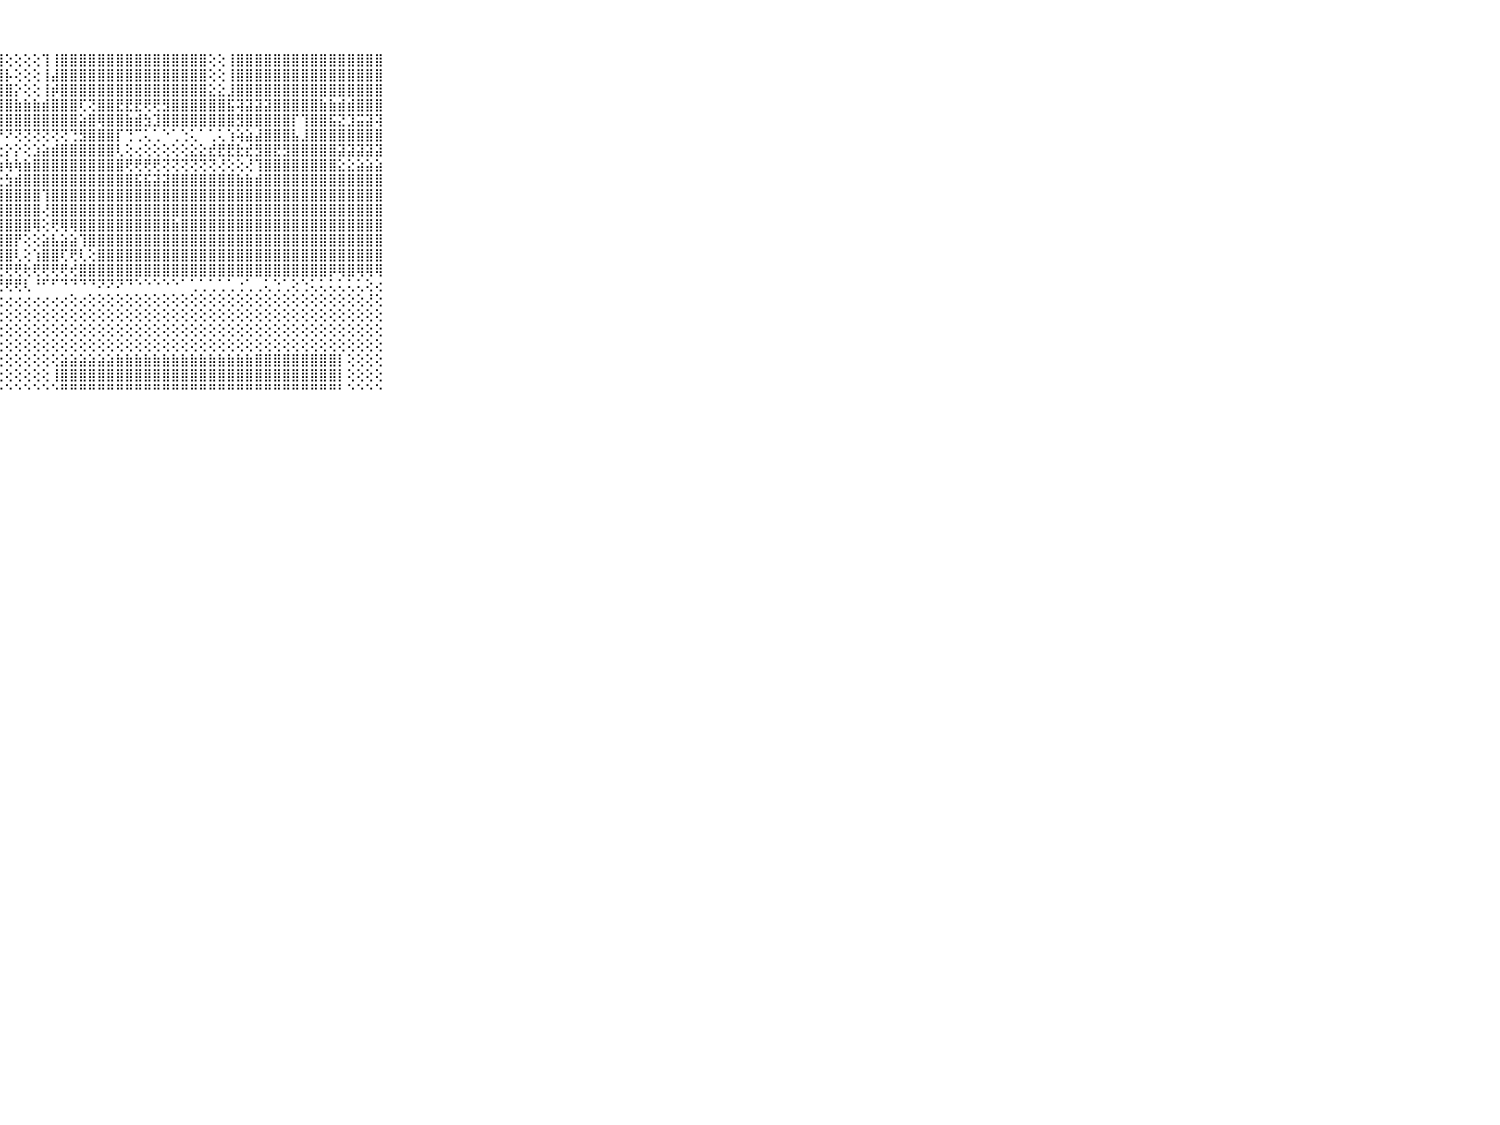

⠀⠀⠀⠀⠀⠀⠀⠀⠀⠀⠀⢕⢕⣿⣿⣿⣿⣿⣿⣿⣿⣿⣿⣿⣿⣿⣿⣿⢕⢕⢕⢕⢹⢸⣿⣿⣿⣿⣿⣿⣿⣿⣿⣿⣿⣿⣿⣿⣿⣿⢕⢕⢸⣿⣿⣿⣿⣿⣿⣿⣿⣿⣿⣿⣿⣿⣿⣿⣿⠀⠀⠀⠀⠀⠀⠀⠀⠀⠀⠀⠀
⠀⠀⠀⠀⠀⠀⠀⠀⠀⠀⠀⣕⢕⣿⣿⣿⣿⣿⣿⣿⣿⣿⣿⣿⣿⣿⣿⣿⡧⢕⢕⢕⢸⣼⣿⣿⣿⣿⣿⣿⣿⣿⣿⣿⣿⣿⣿⣿⣿⣿⢕⢕⢸⣿⣿⣿⣿⣿⣿⣿⣿⣿⣿⣿⣿⣿⣿⣿⣿⠀⠀⠀⠀⠀⠀⠀⠀⠀⠀⠀⠀
⠀⠀⠀⠀⠀⠀⠀⠀⠀⠀⠀⣷⡕⢹⣿⣿⣿⣿⣿⡿⣿⣿⣿⣿⣿⣿⣿⣿⣿⡕⢕⢕⢸⡾⣿⣿⣿⣿⣿⣿⣿⣿⣿⣿⣿⣿⣿⣿⣿⣿⣕⣕⣸⣿⣿⣿⣿⣿⣿⣿⣿⣿⣿⣿⣿⣿⣿⣿⣿⠀⠀⠀⠀⠀⠀⠀⠀⠀⠀⠀⠀
⠀⠀⠀⠀⠀⠀⠀⠀⠀⠀⠀⡿⢷⢾⡿⡿⢿⢿⡿⢿⢿⢿⡿⢿⣿⢿⣿⣿⣿⣷⣷⣷⣾⣿⣿⣿⢏⢝⣿⣿⣟⣟⣟⢟⢟⣻⣿⣿⣿⣿⣿⣿⣯⢽⣽⣽⣽⣿⣿⣿⣿⣿⣷⣷⣾⣾⣿⣿⣿⠀⠀⠀⠀⠀⠀⠀⠀⠀⠀⠀⠀
⠀⠀⠀⠀⠀⠀⠀⠀⠀⠀⠀⣿⣿⣿⣿⣿⣿⣿⣿⣿⣿⣿⣿⣿⣿⣿⣿⣿⣿⣿⣿⣿⣿⣿⣿⣿⣵⣿⢿⣿⣿⣷⣾⣳⣹⣿⣿⣿⣿⣿⣿⣿⣿⣻⣿⣿⣿⣿⣿⡏⢹⣿⣿⣯⣝⣹⣭⣽⢽⠀⠀⠀⠀⠀⠀⠀⠀⠀⠀⠀⠀
⠀⠀⠀⠀⠀⠀⠀⠀⠀⠀⠀⠛⠛⠟⠟⠟⠟⠟⢟⠟⠟⢟⠟⠟⢟⠟⢝⠝⠝⢝⢝⢝⢝⢝⢝⢙⣻⣿⣿⣿⡏⢙⢉⢅⢁⠑⢁⢑⢅⠁⢁⢅⢱⢵⣵⣼⣿⣿⣿⣧⣸⣿⣿⣿⣿⣿⣿⣿⣿⠀⠀⠀⠀⠀⠀⠀⠀⠀⠀⠀⠀
⠀⠀⠀⠀⠀⠀⠀⠀⠀⠀⠀⣿⣿⣿⣵⣧⣵⣵⣵⣵⣵⣵⣵⣵⣕⣕⣕⣕⡕⡕⢕⣱⣵⣾⣿⣿⣿⣿⣿⣿⢇⢕⢔⢕⢕⢕⢕⢕⣕⣕⣞⣟⣟⣗⣞⣻⣿⣟⣻⣿⣿⣿⣿⣿⣽⣽⣽⣽⣽⠀⠀⠀⠀⠀⠀⠀⠀⠀⠀⠀⠀
⠀⠀⠀⠀⠀⠀⠀⠀⠀⠀⠀⣿⣿⣿⣿⣿⣿⣷⣾⢷⢷⢷⢷⢷⢷⢷⢷⢷⢷⢷⣷⣿⣿⣿⣿⣿⣿⣿⣿⣿⣿⢟⢟⢟⢟⢝⢝⢝⢝⢝⢝⢜⢕⢕⢜⢹⣿⣿⣿⣿⣿⣿⣿⣿⣕⣕⣵⣵⣵⠀⠀⠀⠀⠀⠀⠀⠀⠀⠀⠀⠀
⠀⠀⠀⠀⠀⠀⠀⠀⠀⠀⠀⣿⣿⣿⣿⣿⣿⣿⣿⣷⣷⣷⣷⣷⣗⡗⣗⣗⣳⣾⣿⣿⣿⣿⣿⣿⣿⣿⣿⣿⣿⣿⣯⣯⣽⣽⣿⣿⣿⣿⣿⣿⣿⣷⣷⣾⣿⣿⣿⣿⣿⣿⣿⣿⣿⣿⣿⣿⣿⠀⠀⠀⠀⠀⠀⠀⠀⠀⠀⠀⠀
⠀⠀⠀⠀⠀⠀⠀⠀⠀⠀⠀⣿⣿⣿⣿⣿⣿⣿⣿⣿⣿⣿⣿⣿⣿⣇⣿⣿⣿⣿⣿⣿⢹⣿⣿⣿⣿⣿⣿⣿⣿⣿⣿⣿⣿⣿⣿⣿⣿⣿⣿⣿⣿⣿⣿⣿⣿⣿⣿⣿⣿⣿⣿⣿⣿⣿⣿⣿⣿⠀⠀⠀⠀⠀⠀⠀⠀⠀⠀⠀⠀
⠀⠀⠀⠀⠀⠀⠀⠀⠀⠀⠀⣿⣿⣿⣿⣿⣿⣿⣿⣿⣿⣿⣿⣿⣿⣷⢸⣿⣿⣿⣿⣿⢜⣿⣿⣿⣿⣿⣿⣿⣿⣿⣿⣿⣿⣿⣿⣿⣿⣿⣿⣿⣿⣿⣿⣿⣿⣿⣿⣿⣿⣿⣿⣿⣿⣿⣿⣿⣿⠀⠀⠀⠀⠀⠀⠀⠀⠀⠀⠀⠀
⠀⠀⠀⠀⠀⠀⠀⠀⠀⠀⠀⣿⣿⣿⣿⣿⣿⣿⣿⣿⣿⣿⣿⣿⣿⣿⢸⣿⣿⣿⣿⢿⢕⢟⢿⢿⣿⣿⣿⣿⣿⣿⣿⣿⣿⣿⣷⣿⣿⣿⣿⣿⣿⣿⣿⣿⣿⣿⣿⣿⣿⣿⣿⣿⣿⣿⣿⣿⣿⠀⠀⠀⠀⠀⠀⠀⠀⠀⠀⠀⠀
⠀⠀⠀⠀⠀⠀⠀⠀⠀⠀⠀⣿⣿⣿⣿⣿⣿⣿⣿⣿⣿⣿⣿⣿⣿⣿⣼⣿⣿⡟⢕⢕⣵⣧⣵⣵⢹⣿⣿⣿⣿⣿⣿⣿⣿⣿⣿⣿⣿⣿⣿⣿⣿⣿⣿⣿⣿⣿⣿⣿⣿⣿⣿⣿⣿⣿⣿⣿⣿⠀⠀⠀⠀⠀⠀⠀⠀⠀⠀⠀⠀
⠀⠀⠀⠀⠀⠀⠀⠀⠀⠀⠀⣿⣿⣿⣿⣿⣿⣿⣿⣿⣿⣿⣿⣿⣿⣿⣿⣿⣿⢇⢕⢱⣿⣿⢏⢟⢇⢕⣿⣿⣿⣿⣿⣿⣿⣿⣿⣿⣿⣿⣿⣿⣿⣿⣿⣿⣿⣿⣿⣿⣿⣿⣿⣿⣿⣿⣿⣿⣿⠀⠀⠀⠀⠀⠀⠀⠀⠀⠀⠀⠀
⠀⠀⠀⠀⠀⠀⠀⠀⠀⠀⠀⣿⣿⣿⣿⣿⣿⣿⣿⣿⣿⣿⣿⢿⢿⢿⢿⢟⢟⢟⢗⢟⢟⢟⢟⢞⣿⣿⣿⣿⣿⣿⣿⣿⣿⣿⣿⣿⣿⣿⣿⣿⣿⣿⣿⣿⣿⣿⣿⣿⣿⣿⣿⡿⢿⣿⢿⢿⢿⠀⠀⠀⠀⠀⠀⠀⠀⠀⠀⠀⠀
⠀⠀⠀⠀⠀⠀⠀⠀⠀⠀⠀⢿⢿⢿⢿⢿⢿⢿⢿⢟⢿⢟⢟⢗⢗⢞⢕⢟⢟⢟⢇⠘⠋⠋⠙⠙⠙⠙⠝⠝⠝⠙⠑⠑⠑⠑⠑⠁⢁⢁⢁⢁⢁⢐⢁⢀⢅⢑⢁⢕⢑⢅⢅⢅⢅⢅⢅⢕⢔⠀⠀⠀⠀⠀⠀⠀⠀⠀⠀⠀⠀
⠀⠀⠀⠀⠀⠀⠀⠀⠀⠀⠀⢀⢅⢅⢨⢍⢍⢍⢝⢝⢝⢕⢕⢕⢕⢕⢕⢔⢔⢔⢔⢔⢔⢔⢔⢕⢔⢕⢕⢕⢕⢕⢕⢕⢕⢕⢕⢕⢕⢕⢕⢕⢕⢕⢕⢕⢕⢕⢕⢕⢕⢕⢕⢕⢕⢕⢕⢜⢕⠀⠀⠀⠀⠀⠀⠀⠀⠀⠀⠀⠀
⠀⠀⠀⠀⠀⠀⠀⠀⠀⠀⠀⢁⢕⢕⢕⢕⢕⢕⢕⢕⢕⢕⢕⢕⢕⢕⢕⢕⢕⢕⢕⢕⢕⢕⢕⢕⢕⢕⢕⢕⢕⢕⢕⢕⢕⢕⢕⢕⢕⢕⢕⢕⢕⢕⢕⢕⢕⢕⢕⢕⢕⢕⢕⢕⢕⢕⢕⢕⢕⠀⠀⠀⠀⠀⠀⠀⠀⠀⠀⠀⠀
⠀⠀⠀⠀⠀⠀⠀⠀⠀⠀⠀⢕⢕⢕⢕⢕⢕⢕⢕⢕⢕⢕⢕⢕⢕⢕⢕⢕⢕⢕⢕⢕⢕⢕⢕⢕⢕⢕⢕⢕⢕⢕⢕⢕⢕⢕⢕⢕⢕⢕⢕⢕⢕⢕⢕⢕⢕⢕⢕⢕⢕⢕⢕⢕⢕⢕⢕⢕⢕⠀⠀⠀⠀⠀⠀⠀⠀⠀⠀⠀⠀
⠀⠀⠀⠀⠀⠀⠀⠀⠀⠀⠀⢕⢕⢕⢕⢕⢕⢕⢕⢕⢕⢕⢕⢕⢕⢕⢕⢕⢕⢕⢕⢕⢕⢕⢕⢕⢕⢕⢕⢕⢕⢕⢕⢕⢕⢕⢕⢕⢕⢕⢕⢕⢕⢕⢕⢕⢕⢕⢕⢕⢕⢕⢕⢕⢕⢕⢕⢕⢕⠀⠀⠀⠀⠀⠀⠀⠀⠀⠀⠀⠀
⠀⠀⠀⠀⠀⠀⠀⠀⠀⠀⠀⢕⣕⣕⣕⣕⣕⣝⣹⢕⢕⢕⢕⢕⢕⢕⢕⢕⢕⢕⢕⢕⢕⢕⣵⣵⣵⣵⣵⣵⣷⣷⣷⣷⣷⣷⣷⣷⣷⣷⣷⣷⣷⣷⣷⣿⣿⣿⣿⣿⣿⣿⣿⣿⡇⢕⢕⢕⢕⠀⠀⠀⠀⠀⠀⠀⠀⠀⠀⠀⠀
⠀⠀⠀⠀⠀⠀⠀⠀⠀⠀⠀⣿⣿⣿⣿⣿⣿⣿⣿⢕⢕⢕⢕⢕⢕⢕⢕⢕⢕⢕⢕⢕⢕⢸⣿⣿⣿⣿⣿⣿⣿⣿⣿⣿⣿⣿⣿⣿⣿⣿⣿⣿⣿⣿⣿⣿⣿⣿⣿⣿⣿⣿⣿⣿⡇⢕⢕⢕⢕⠀⠀⠀⠀⠀⠀⠀⠀⠀⠀⠀⠀
⠀⠀⠀⠀⠀⠀⠀⠀⠀⠀⠀⠛⠛⠛⠛⠛⠛⠛⠛⠑⠑⠑⠑⠑⠑⠑⠑⠑⠑⠑⠑⠑⠑⠑⠛⠛⠛⠛⠛⠛⠛⠛⠛⠛⠛⠛⠛⠛⠛⠛⠛⠛⠛⠛⠛⠛⠛⠛⠛⠛⠛⠛⠛⠛⠃⠑⠑⠑⠑⠀⠀⠀⠀⠀⠀⠀⠀⠀⠀⠀⠀